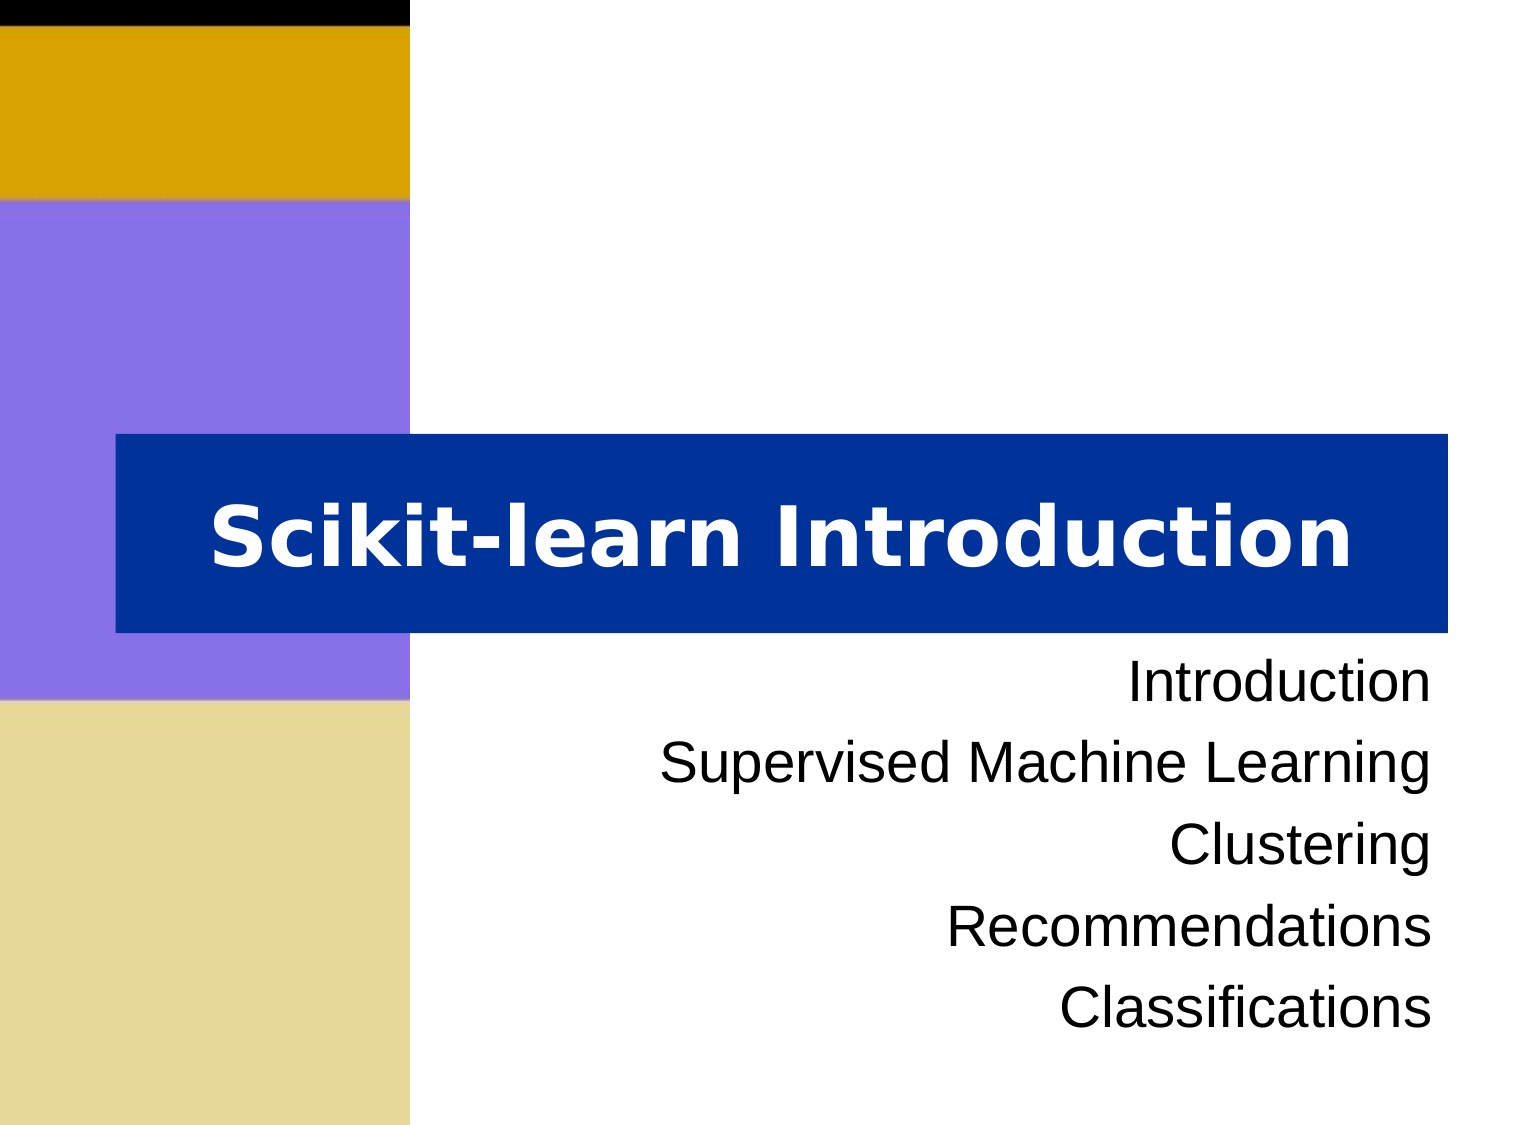

# Scikit-learn Introduction
Introduction
Supervised Machine Learning
Clustering
Recommendations
Classifications